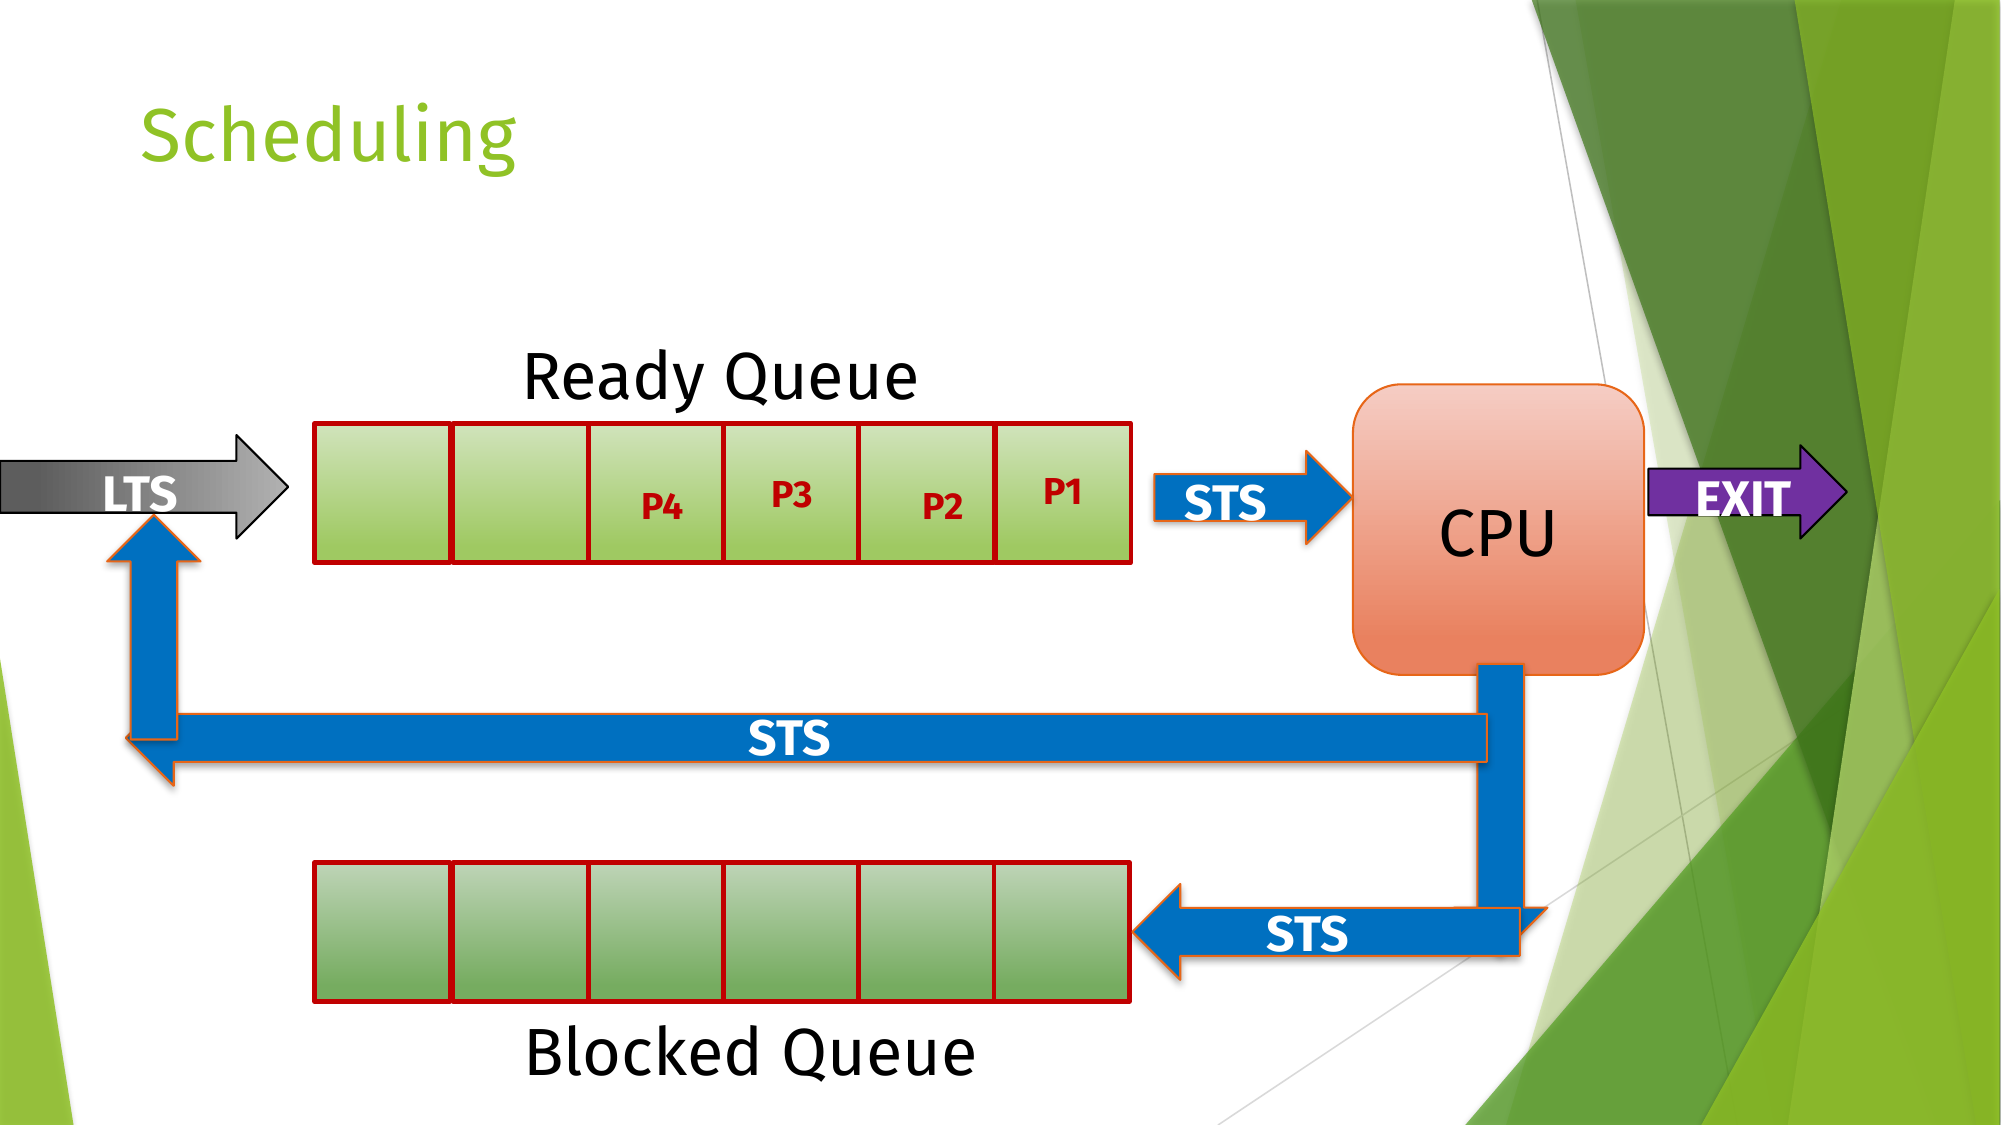

# Scheduling
Ready Queue

CPU

LTS
P1
EXIT
P3
STS
P4
P2

STS

STS
Blocked Queue